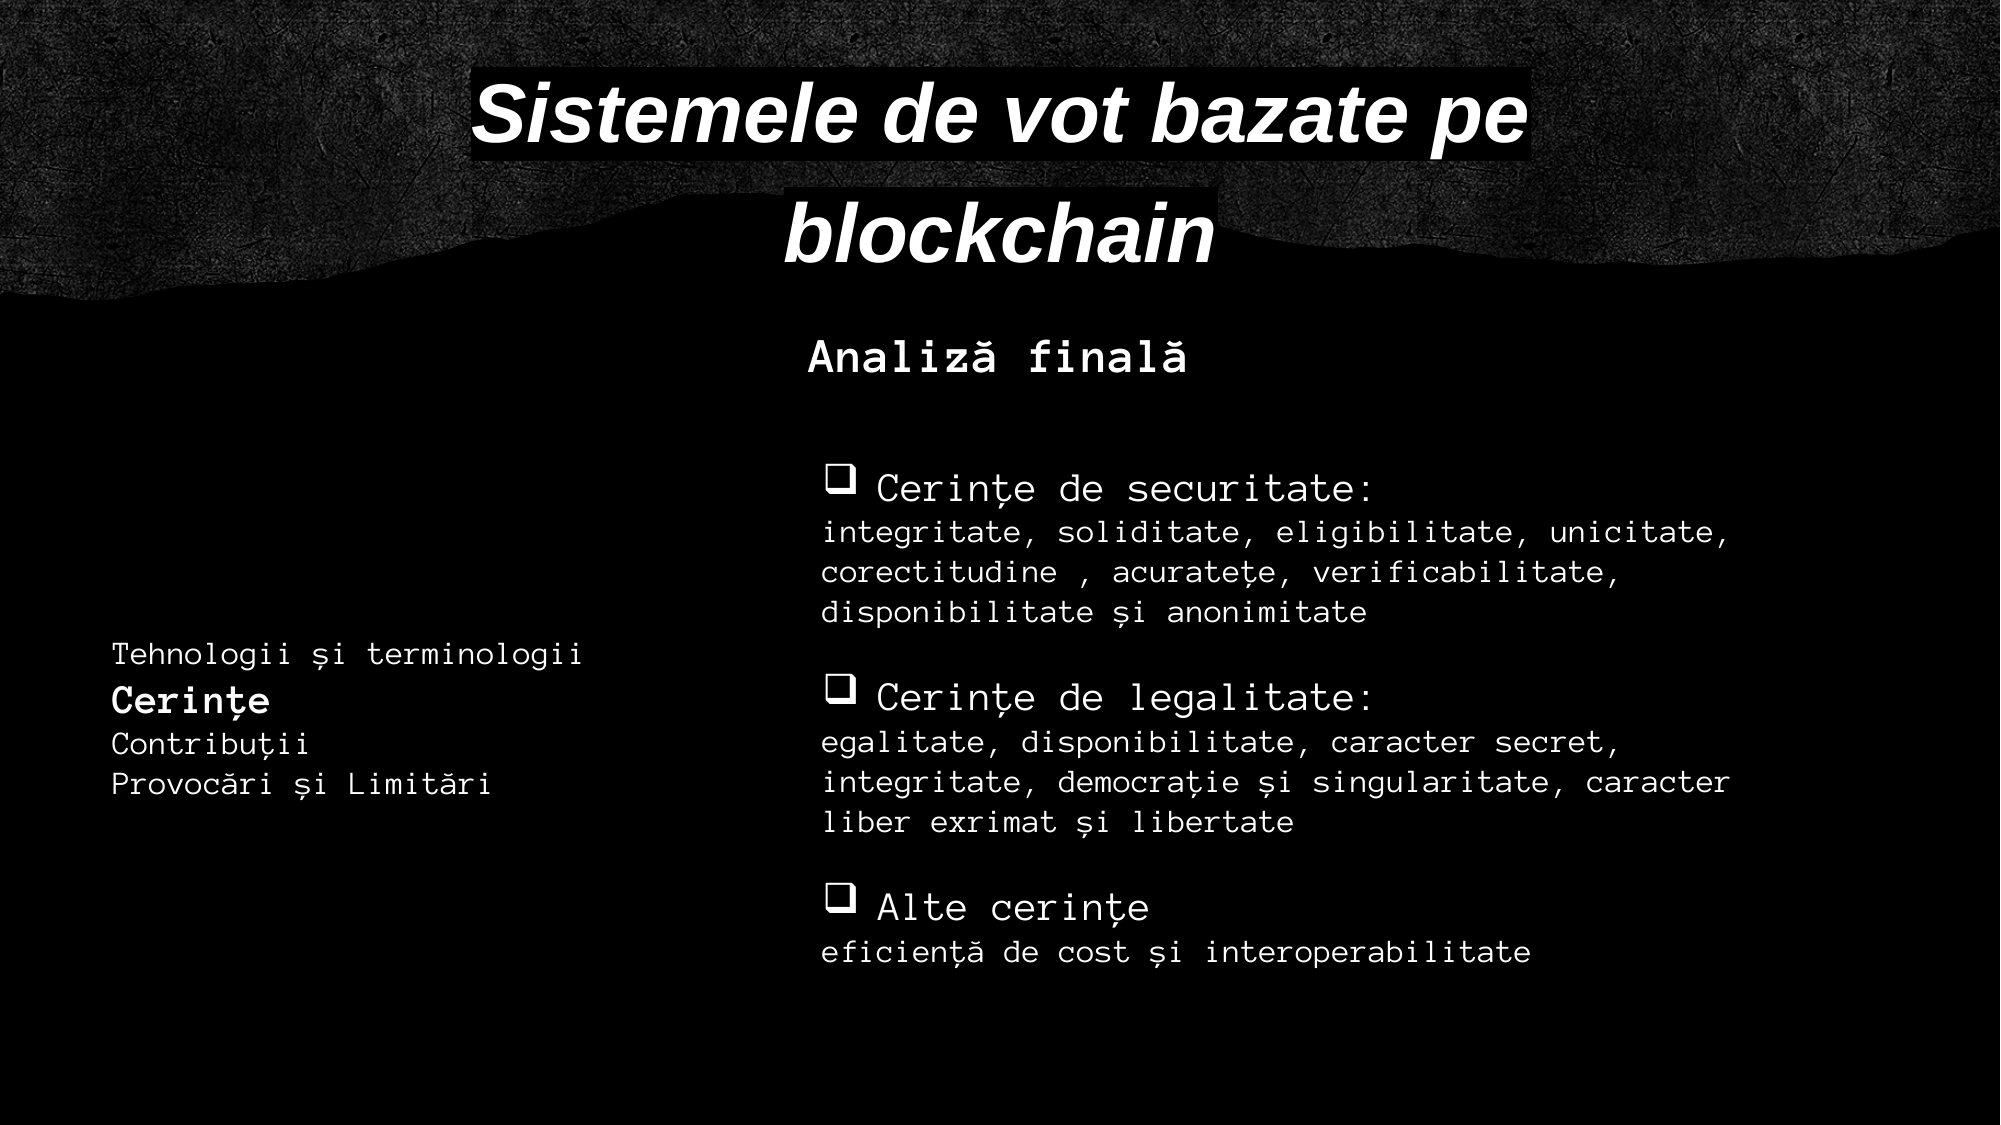

# Sistemele de vot bazate pe blockchain
Implementări și studii de caz
Analiză finală
Cerințe de securitate:
integritate, soliditate, eligibilitate, unicitate, corectitudine , acuratețe, verificabilitate, disponibilitate și anonimitate

Cerințe de legalitate:
egalitate, disponibilitate, caracter secret, integritate, democrație și singularitate, caracter liber exrimat și libertate

Alte cerințe
eficiență de cost și interoperabilitate
Tehnologii și terminologii
Cerințe
Contribuții
Provocări și Limitări